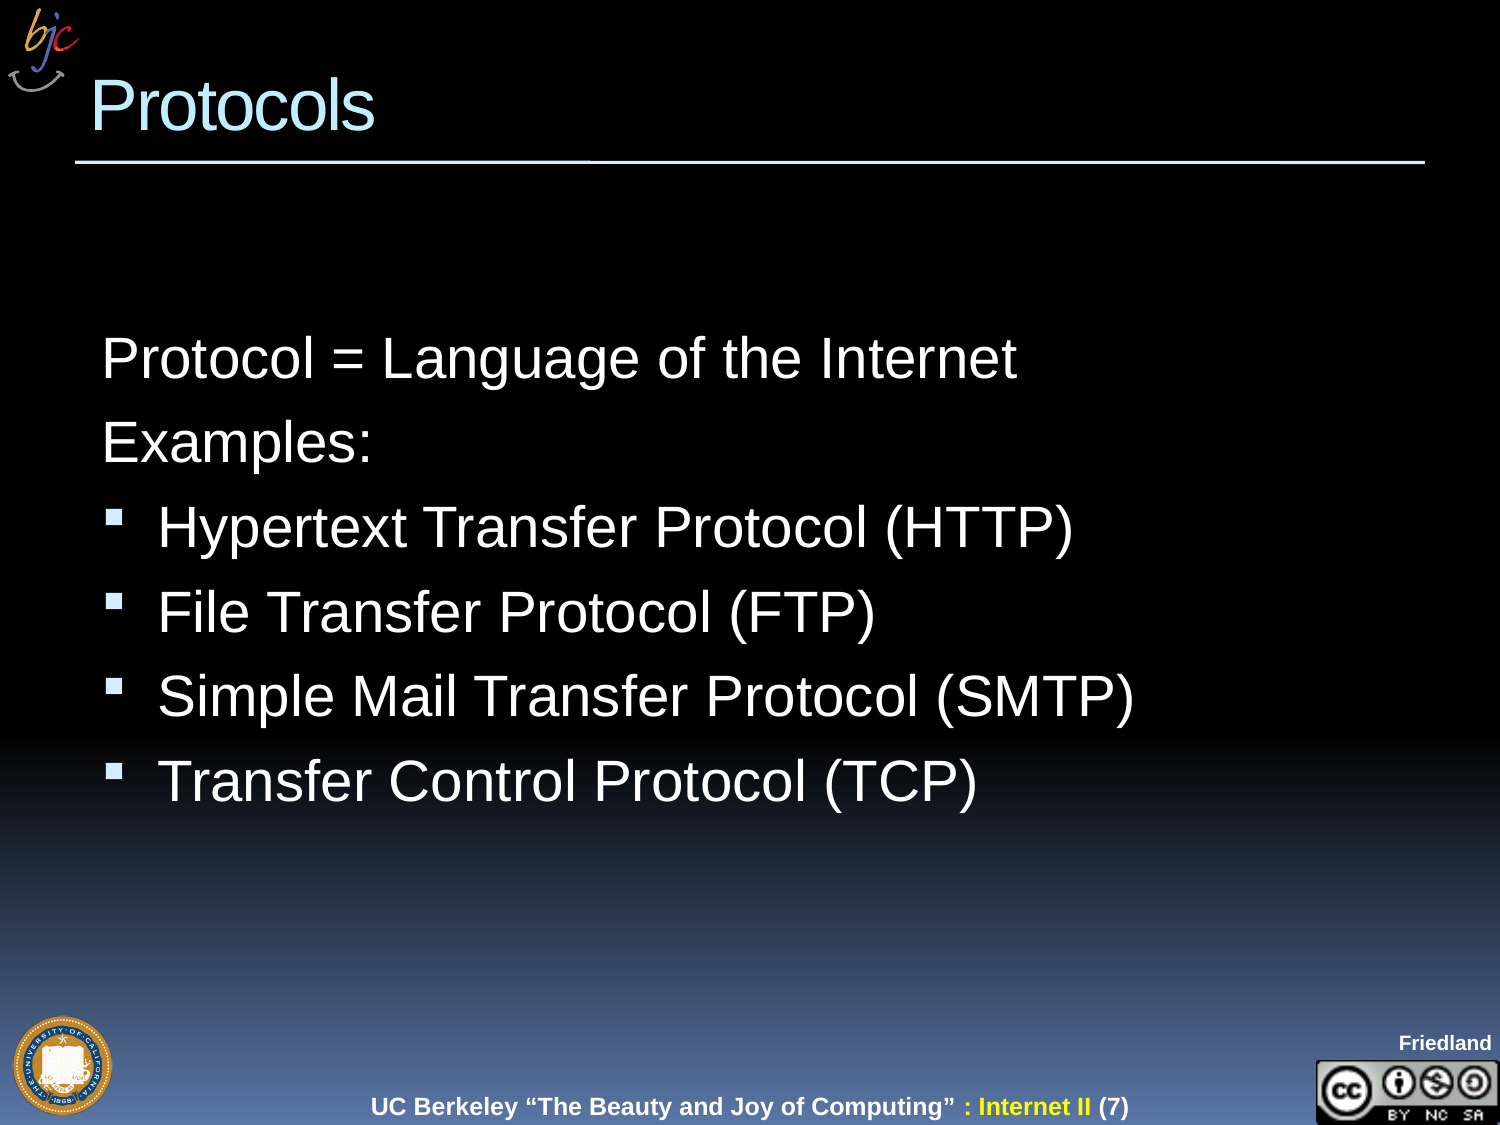

# Protocols
Protocol = Language of the Internet
Examples:
Hypertext Transfer Protocol (HTTP)
File Transfer Protocol (FTP)
Simple Mail Transfer Protocol (SMTP)
Transfer Control Protocol (TCP)